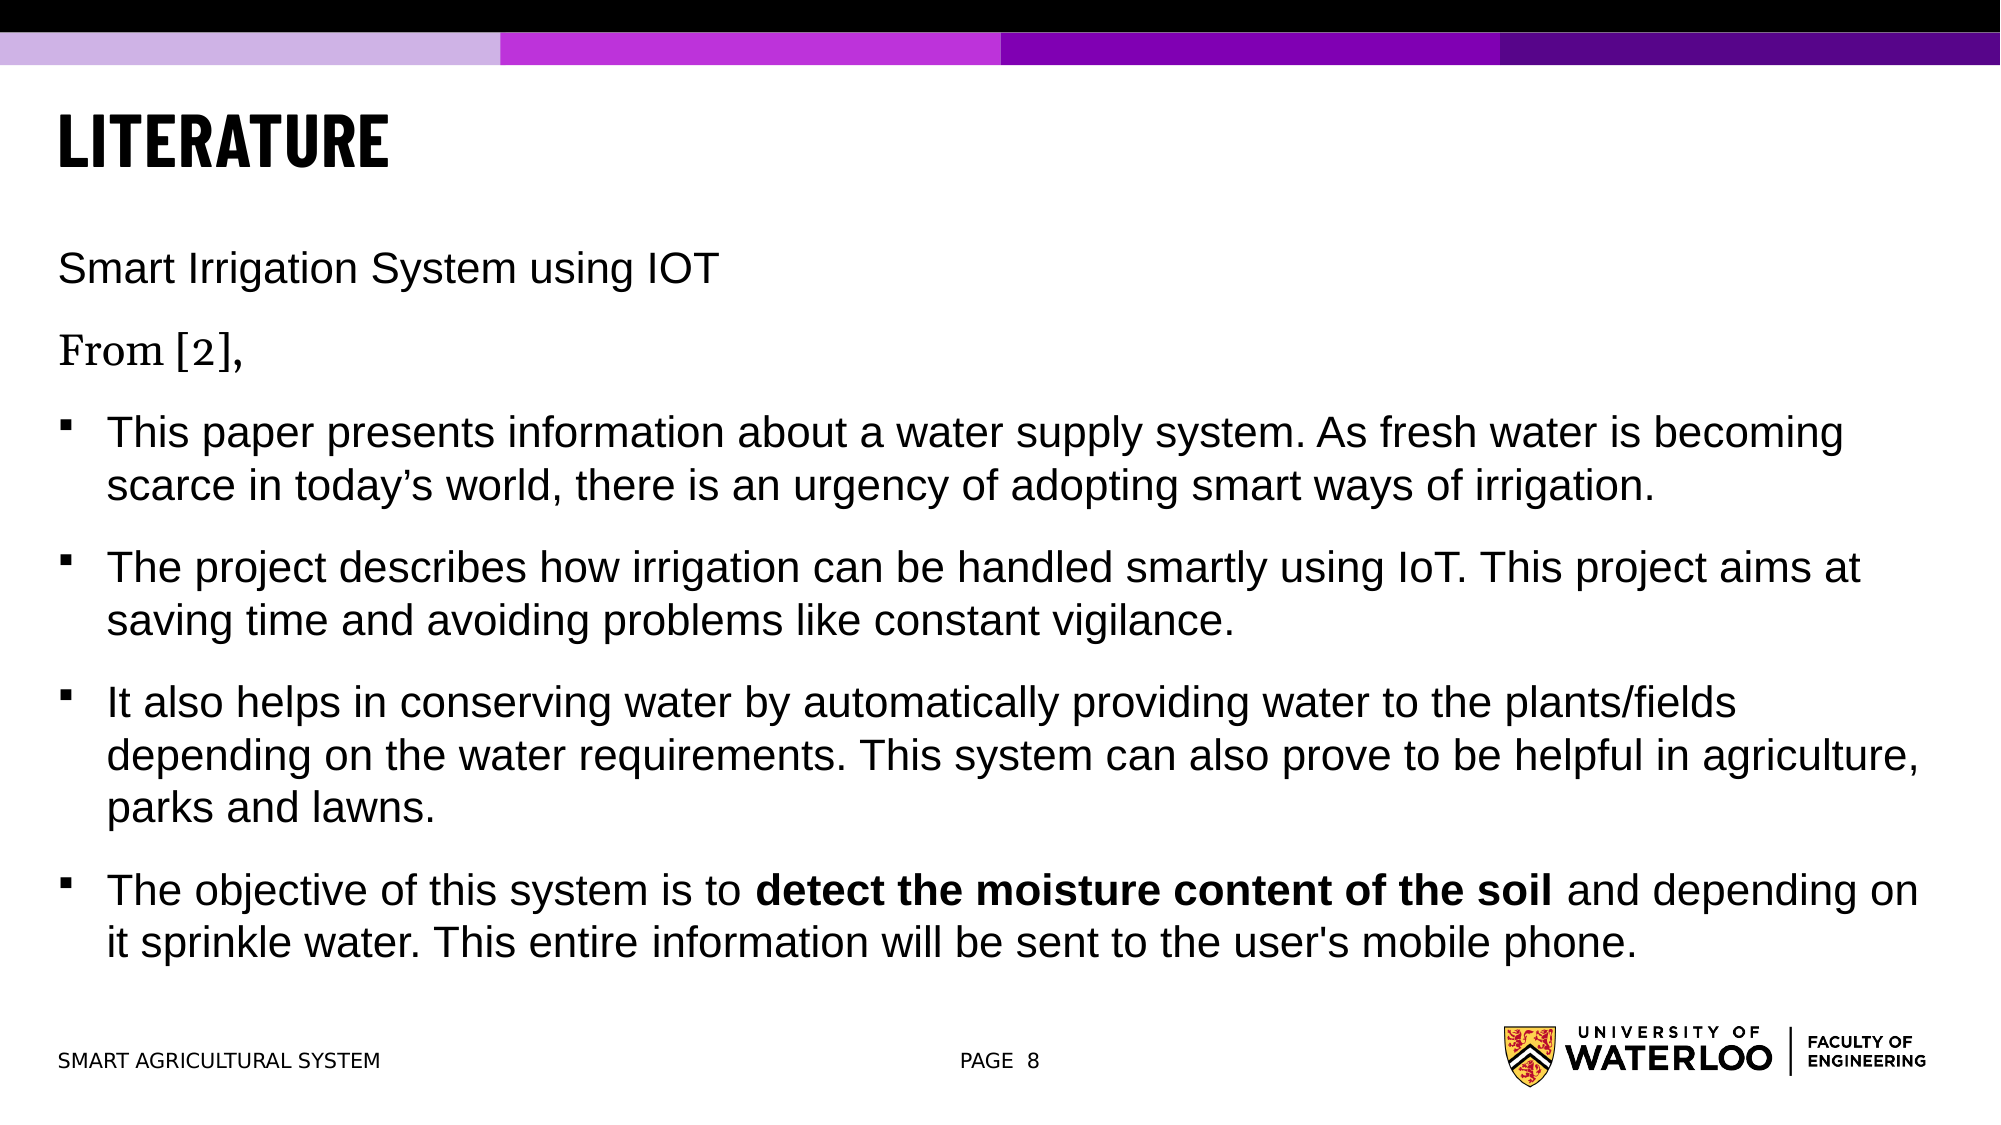

# LITERATURE
Smart Irrigation System using IOT
From [2],
This paper presents information about a water supply system. As fresh water is becoming scarce in today’s world, there is an urgency of adopting smart ways of irrigation.
The project describes how irrigation can be handled smartly using IoT. This project aims at saving time and avoiding problems like constant vigilance.
It also helps in conserving water by automatically providing water to the plants/fields depending on the water requirements. This system can also prove to be helpful in agriculture, parks and lawns.
The objective of this system is to detect the moisture content of the soil and depending on it sprinkle water. This entire information will be sent to the user's mobile phone.

SMART AGRICULTURAL SYSTEM
PAGE  8